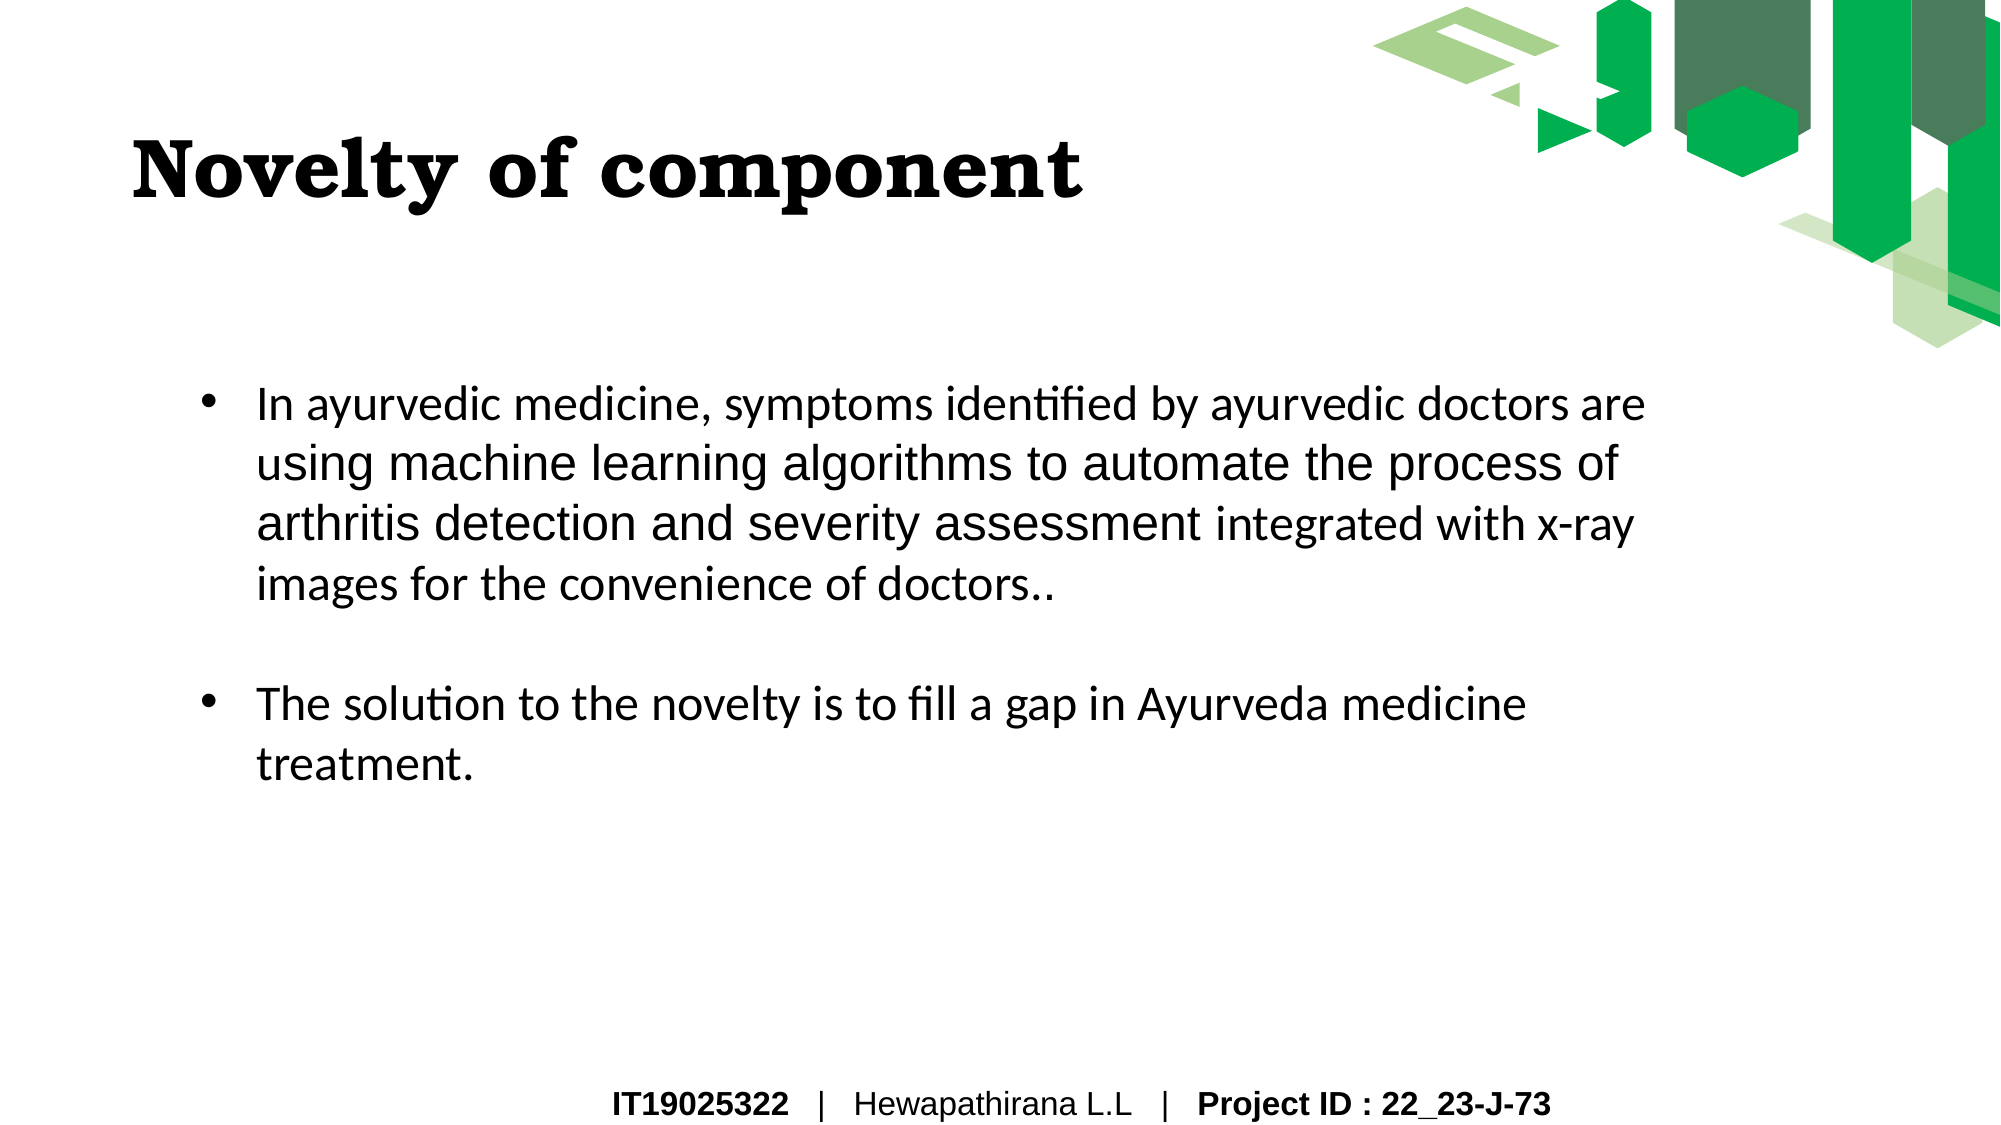

# Novelty of component

In ayurvedic medicine, symptoms identified by ayurvedic doctors are using machine learning algorithms to automate the process of arthritis detection and severity assessment integrated with x-ray images for the convenience of doctors..

The solution to the novelty is to fill a gap in Ayurveda medicine treatment.

IT19025322   |   Hewapathirana L.L   |   Project ID : 22_23-J-73